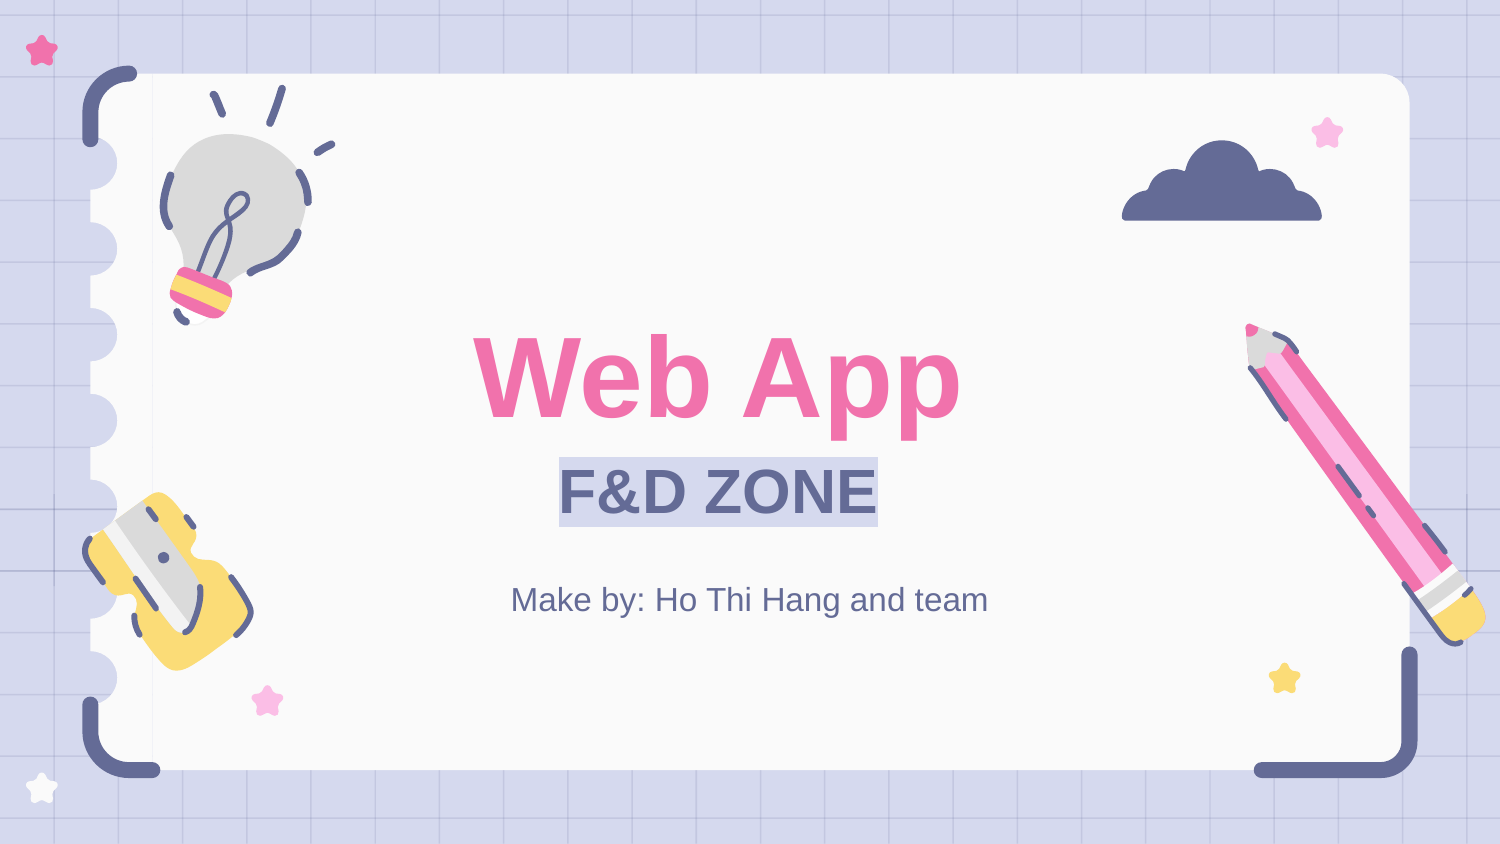

# Web App F&D ZONE

Make by: Ho Thi Hang and team